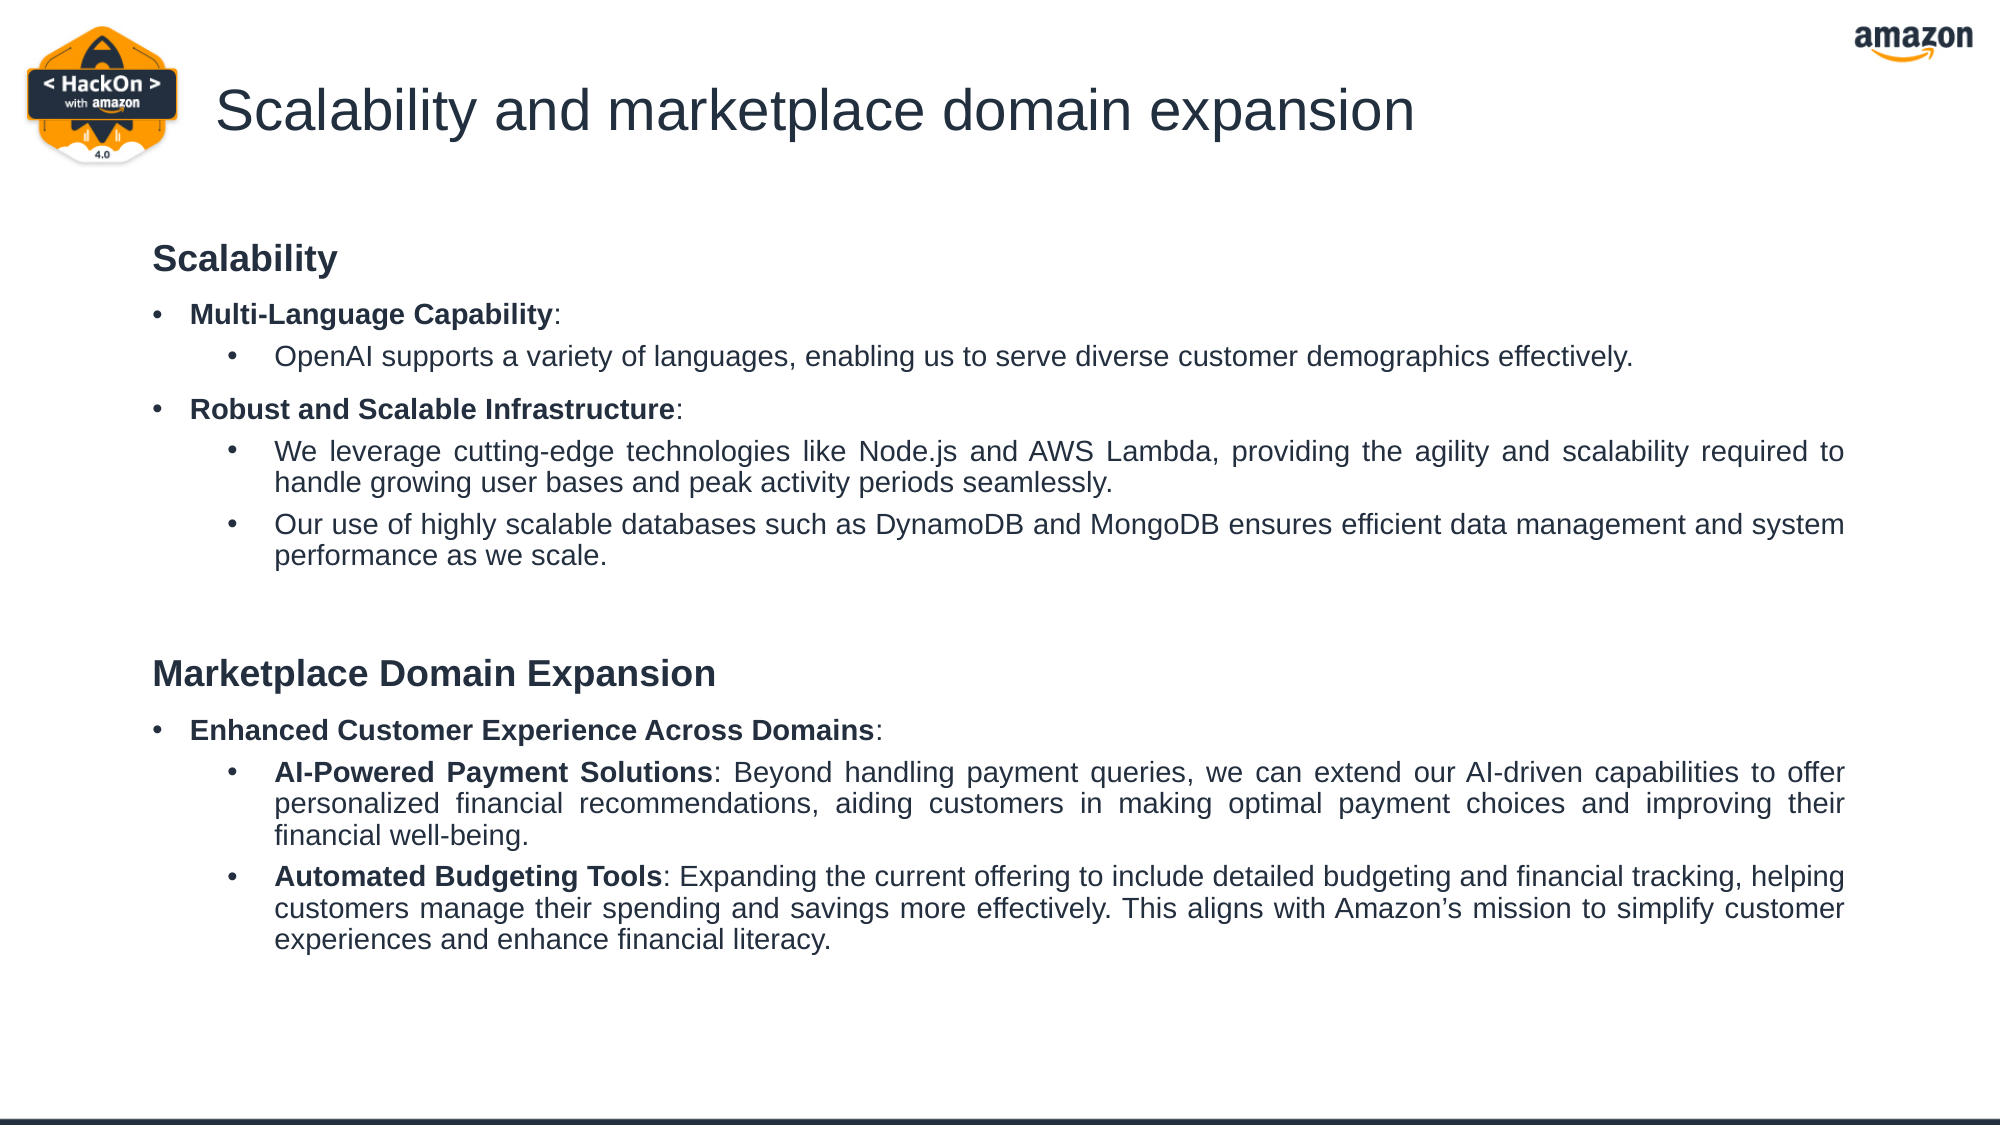

# Scalability and marketplace domain expansion
Scalability
Multi-Language Capability:
OpenAI supports a variety of languages, enabling us to serve diverse customer demographics effectively.
Robust and Scalable Infrastructure:
We leverage cutting-edge technologies like Node.js and AWS Lambda, providing the agility and scalability required to handle growing user bases and peak activity periods seamlessly.
Our use of highly scalable databases such as DynamoDB and MongoDB ensures efficient data management and system performance as we scale.

Marketplace Domain Expansion
Enhanced Customer Experience Across Domains:
AI-Powered Payment Solutions: Beyond handling payment queries, we can extend our AI-driven capabilities to offer personalized financial recommendations, aiding customers in making optimal payment choices and improving their financial well-being.
Automated Budgeting Tools: Expanding the current offering to include detailed budgeting and financial tracking, helping customers manage their spending and savings more effectively. This aligns with Amazon’s mission to simplify customer experiences and enhance financial literacy.